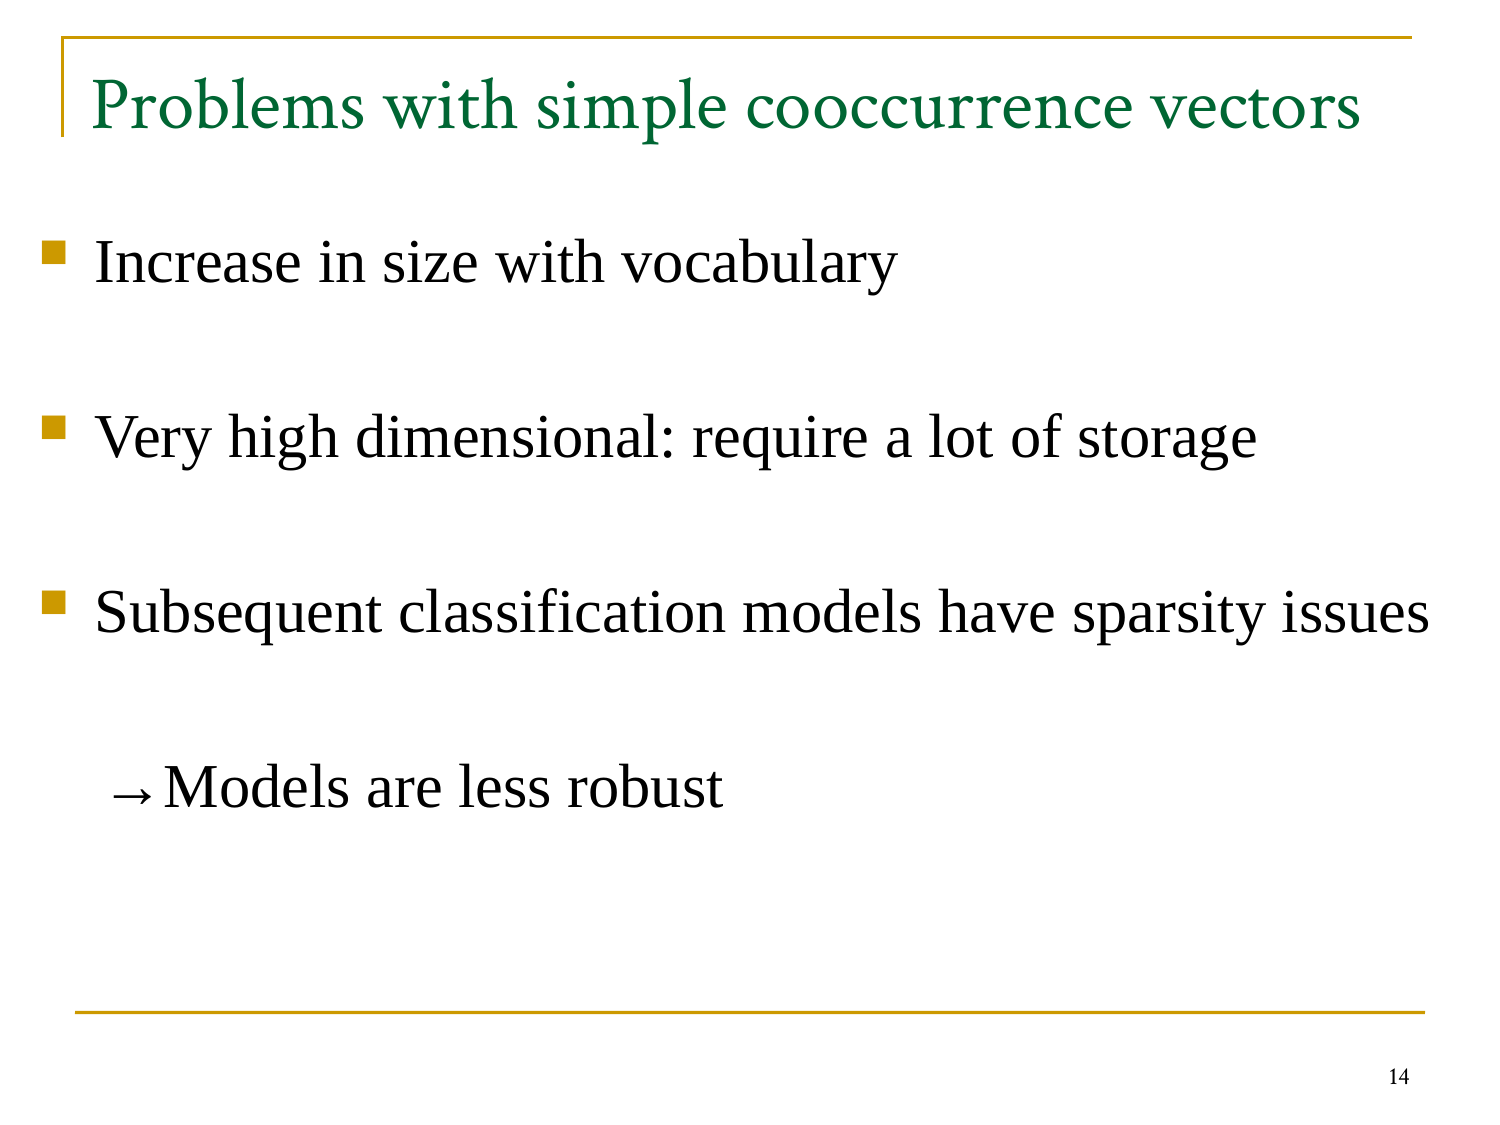

# Problems with simple cooccurrence vectors
Increase in size with vocabulary

Very high dimensional: require a lot of storage

Subsequent classification models have sparsity issues

    →Models are less robust
14